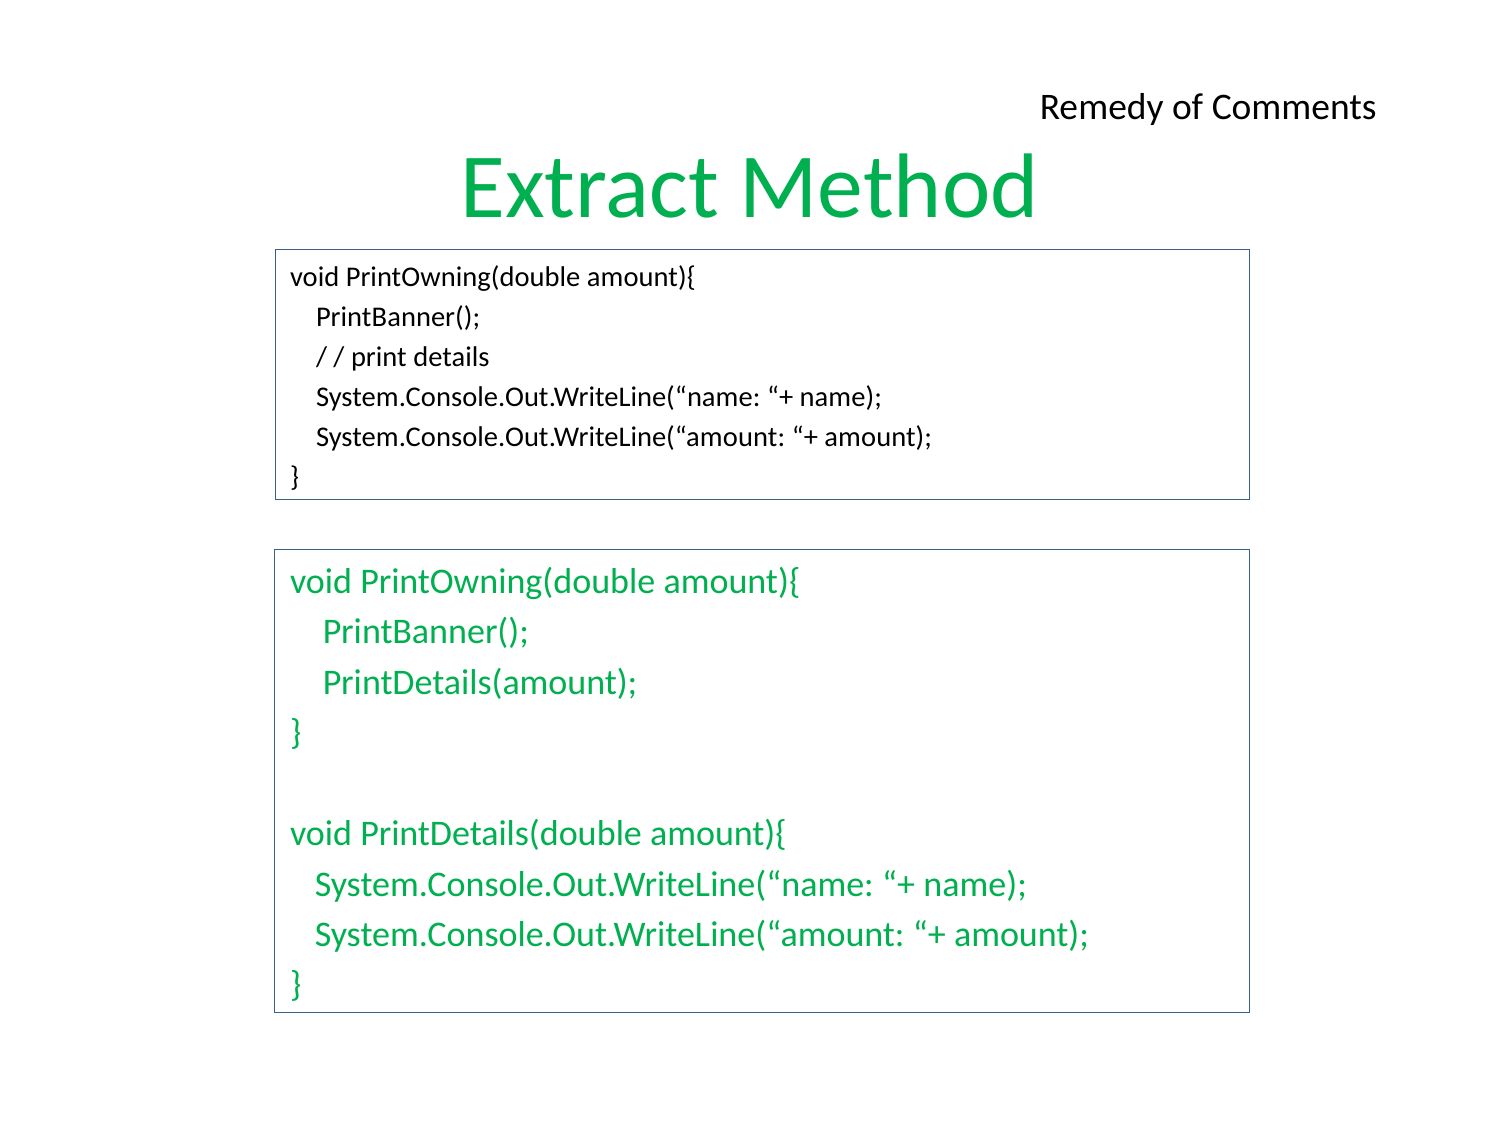

Remedy of Comments
# Extract Method
void PrintOwning(double amount){
    PrintBanner();
    / / print details
    System.Console.Out.WriteLine(“name: “+ name);
    System.Console.Out.WriteLine(“amount: “+ amount);
}

void PrintOwning(double amount){
    PrintBanner();
    PrintDetails(amount);
}

void PrintDetails(double amount){
   System.Console.Out.WriteLine(“name: “+ name);
   System.Console.Out.WriteLine(“amount: “+ amount);
}